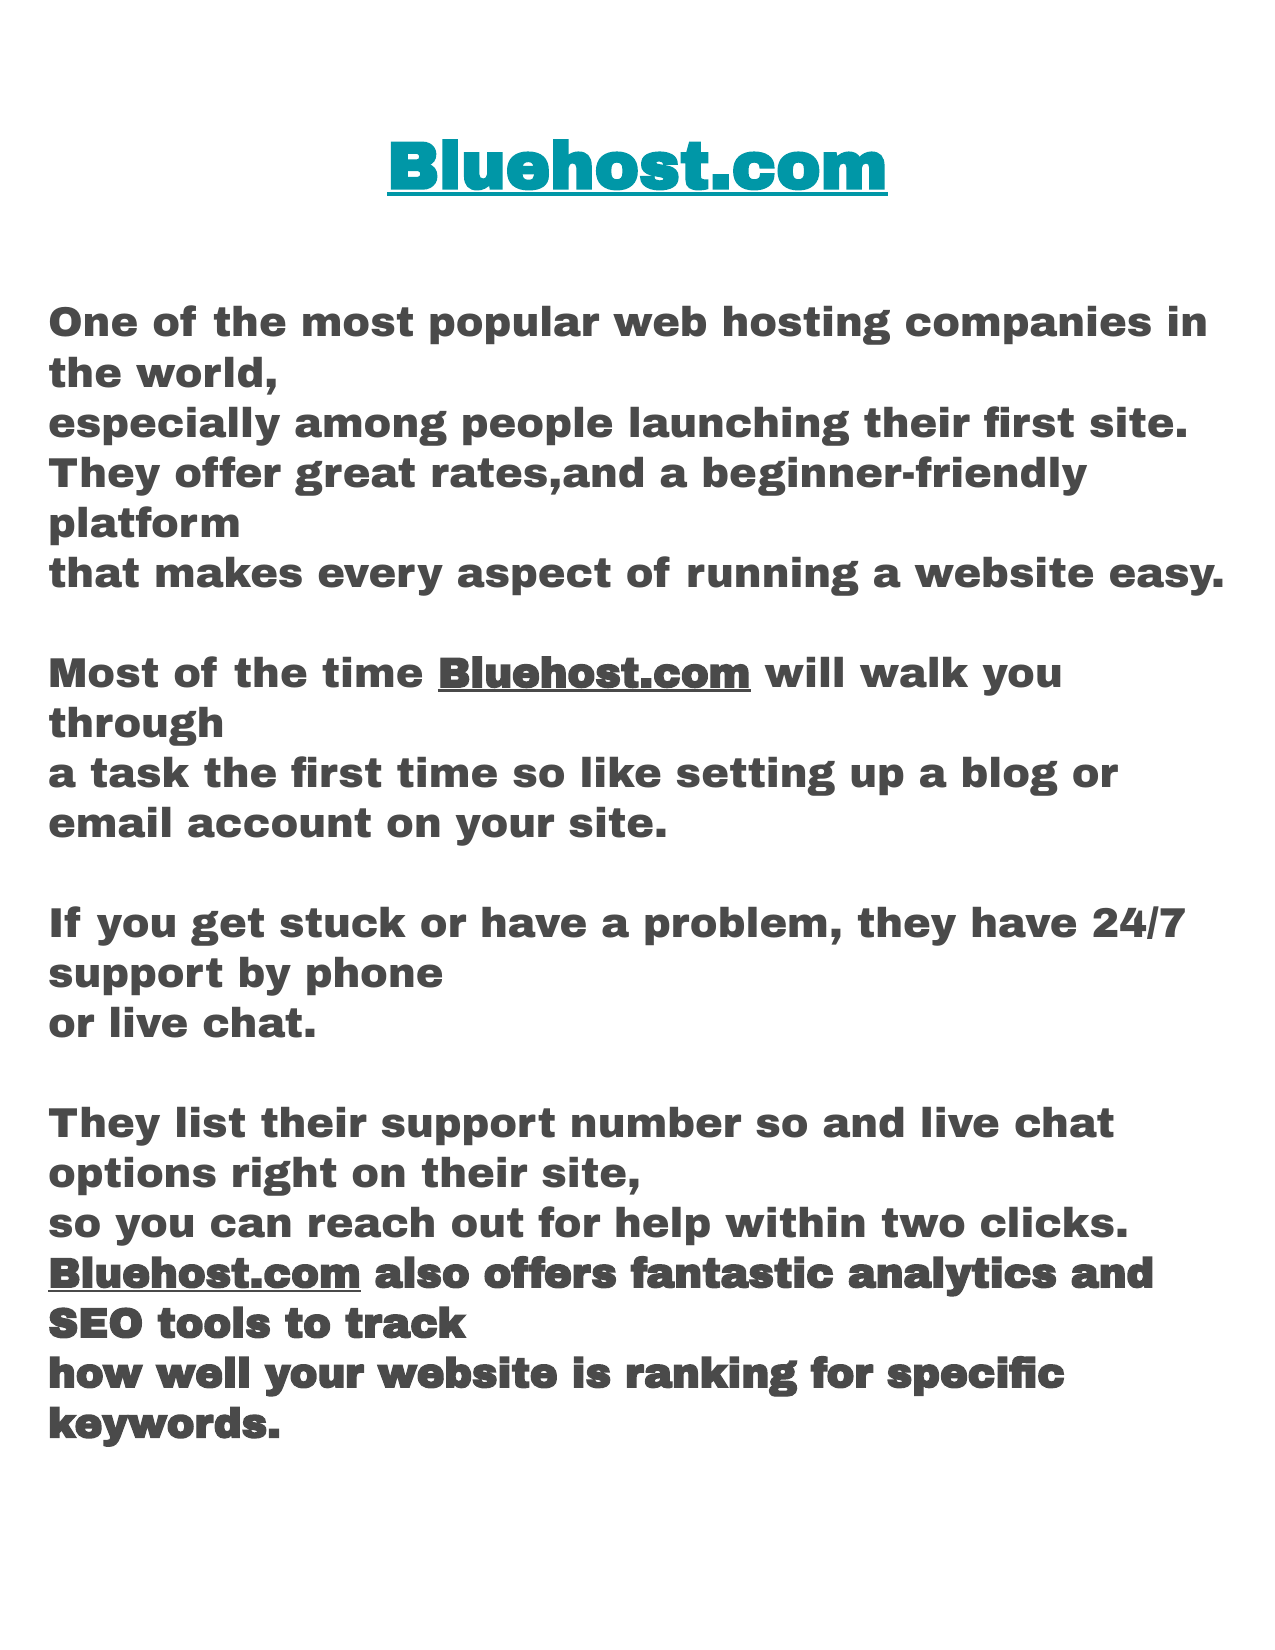

Bluehost.com
One of the most popular web hosting companies in the world,
especially among people launching their first site.
They offer great rates,and a beginner-friendly platform
that makes every aspect of running a website easy.
Most of the time Bluehost.com will walk you through
a task the first time so like setting up a blog or
email account on your site.

If you get stuck or have a problem, they have 24/7 support by phone
or live chat.
They list their support number so and live chat options right on their site,
so you can reach out for help within two clicks.
Bluehost.com also offers fantastic analytics and SEO tools to track
how well your website is ranking for specific keywords.